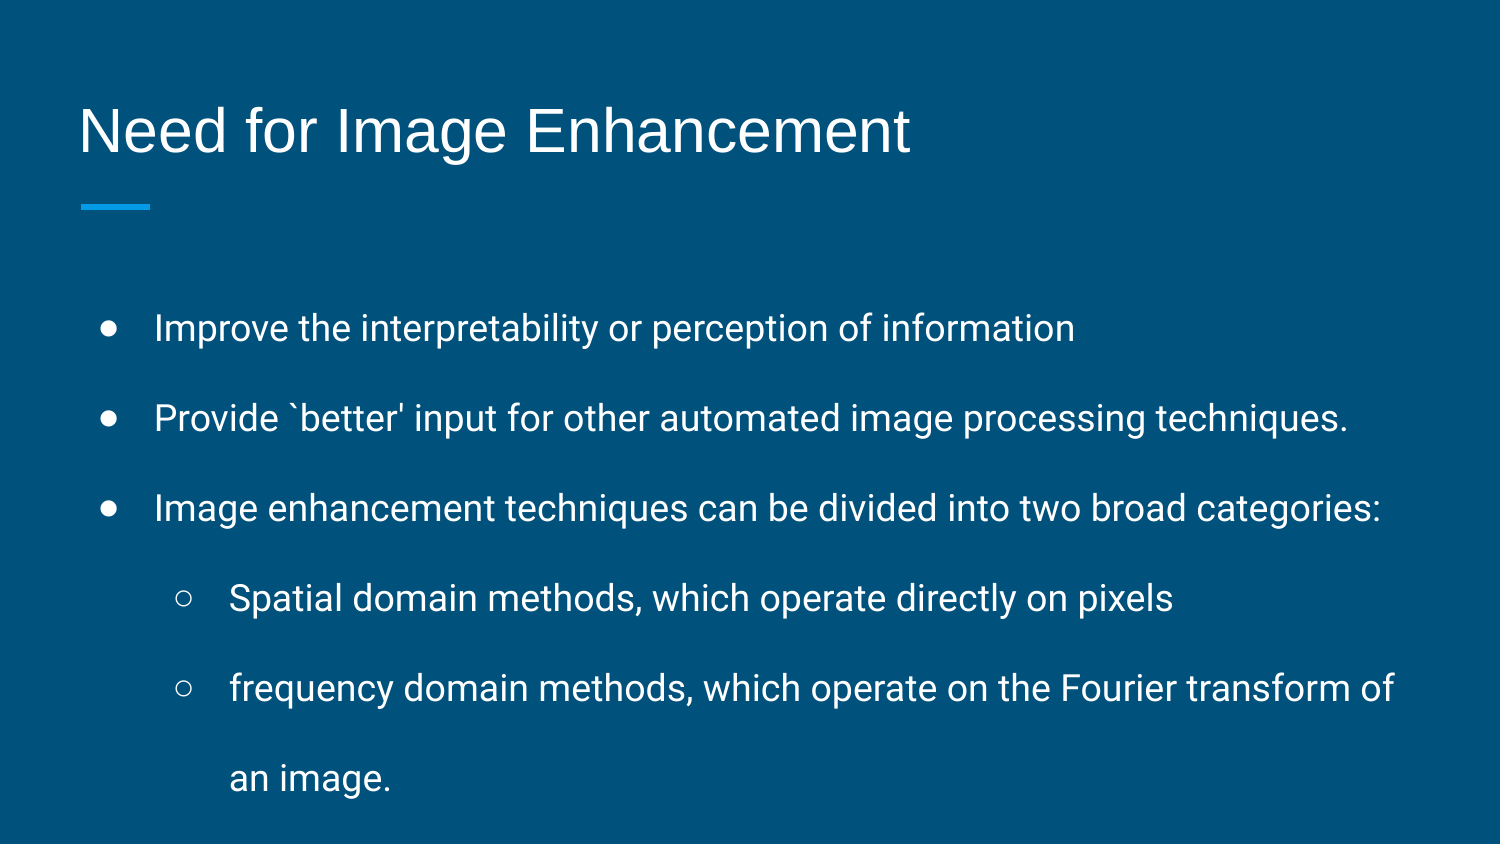

# Need for Image Enhancement
Improve the interpretability or perception of information
Provide `better' input for other automated image processing techniques.
Image enhancement techniques can be divided into two broad categories:
Spatial domain methods, which operate directly on pixels
frequency domain methods, which operate on the Fourier transform of an image.